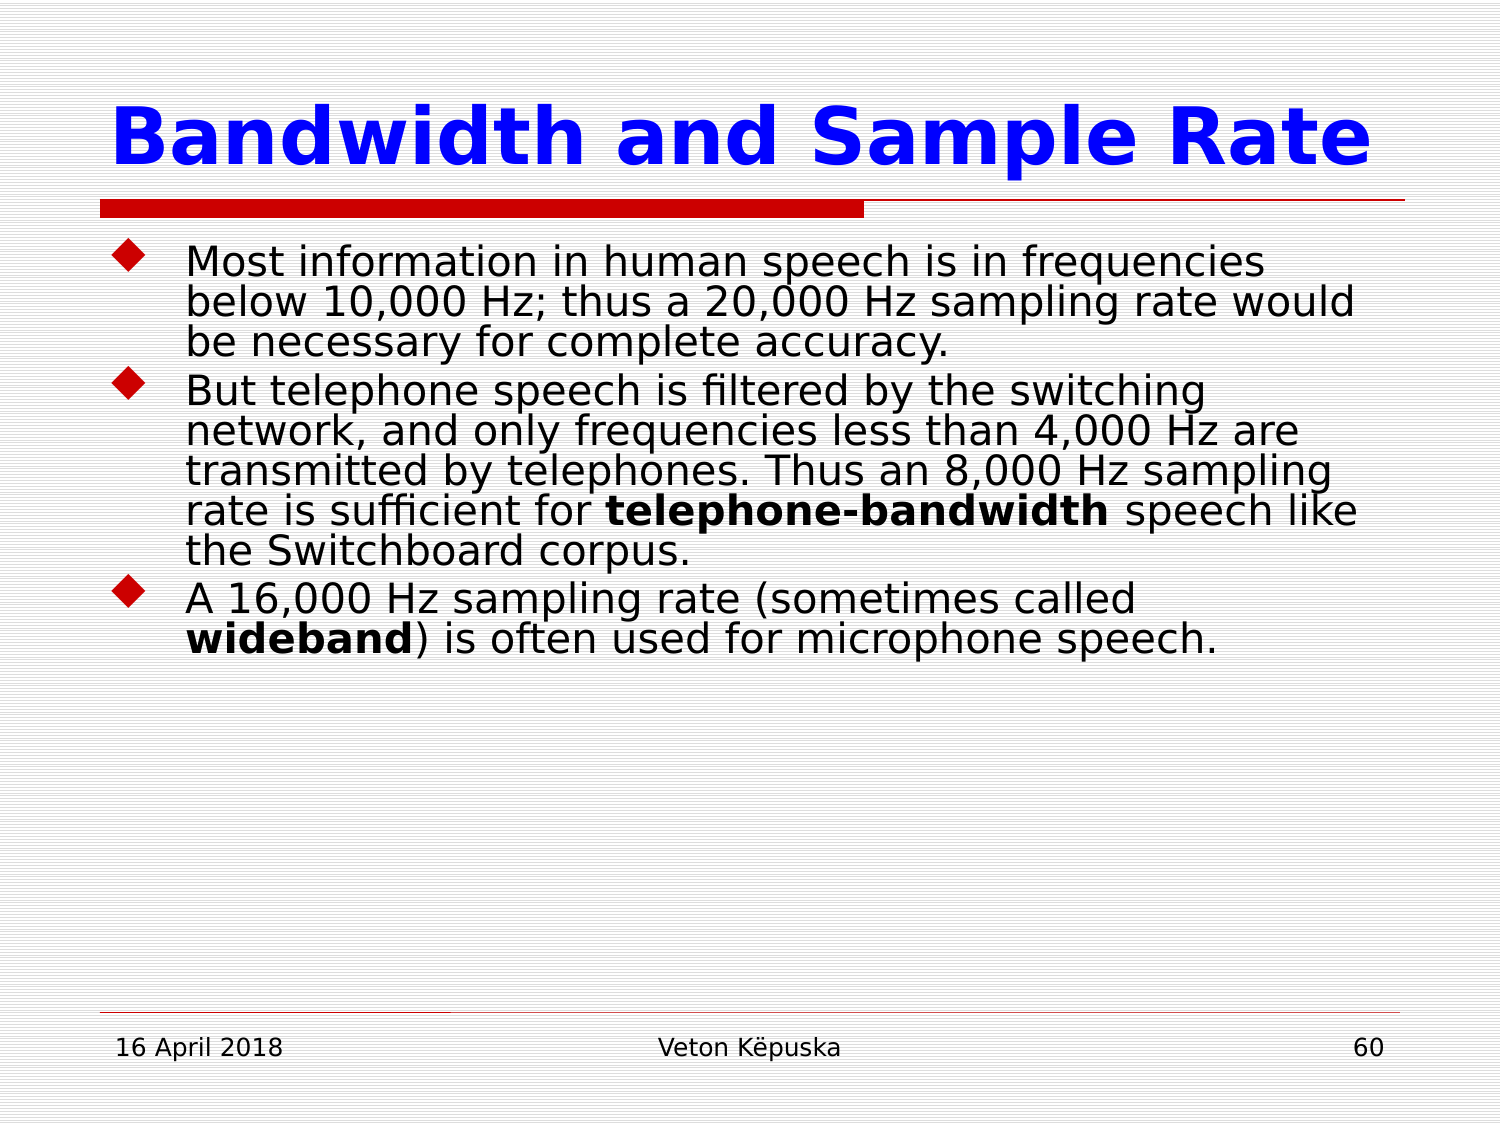

# Bandwidth and Sample Rate
Most information in human speech is in frequencies below 10,000 Hz; thus a 20,000 Hz sampling rate would be necessary for complete accuracy.
But telephone speech is filtered by the switching network, and only frequencies less than 4,000 Hz are transmitted by telephones. Thus an 8,000 Hz sampling rate is sufficient for telephone-bandwidth speech like the Switchboard corpus.
A 16,000 Hz sampling rate (sometimes called wideband) is often used for microphone speech.

16 April 2018
Veton Këpuska
60